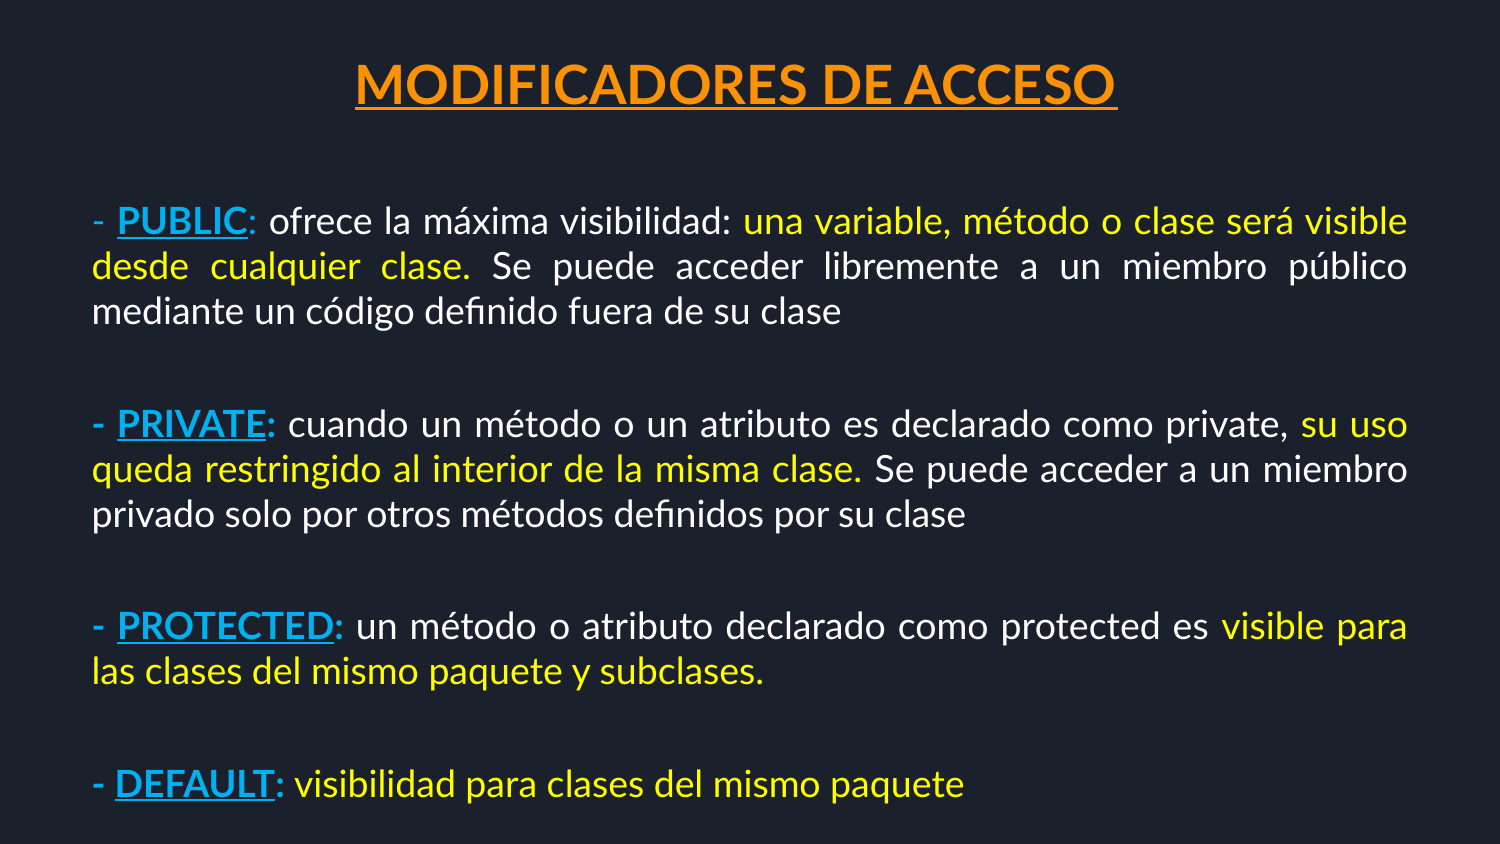

MODIFICADORES DE ACCESO
- PUBLIC: ofrece la máxima visibilidad: una variable, método o clase será visible desde cualquier clase. Se puede acceder libremente a un miembro público mediante un código definido fuera de su clase

- PRIVATE: cuando un método o un atributo es declarado como private, su uso queda restringido al interior de la misma clase. Se puede acceder a un miembro privado solo por otros métodos definidos por su clase

- PROTECTED: un método o atributo declarado como protected es visible para las clases del mismo paquete y subclases.

- DEFAULT: visibilidad para clases del mismo paquete